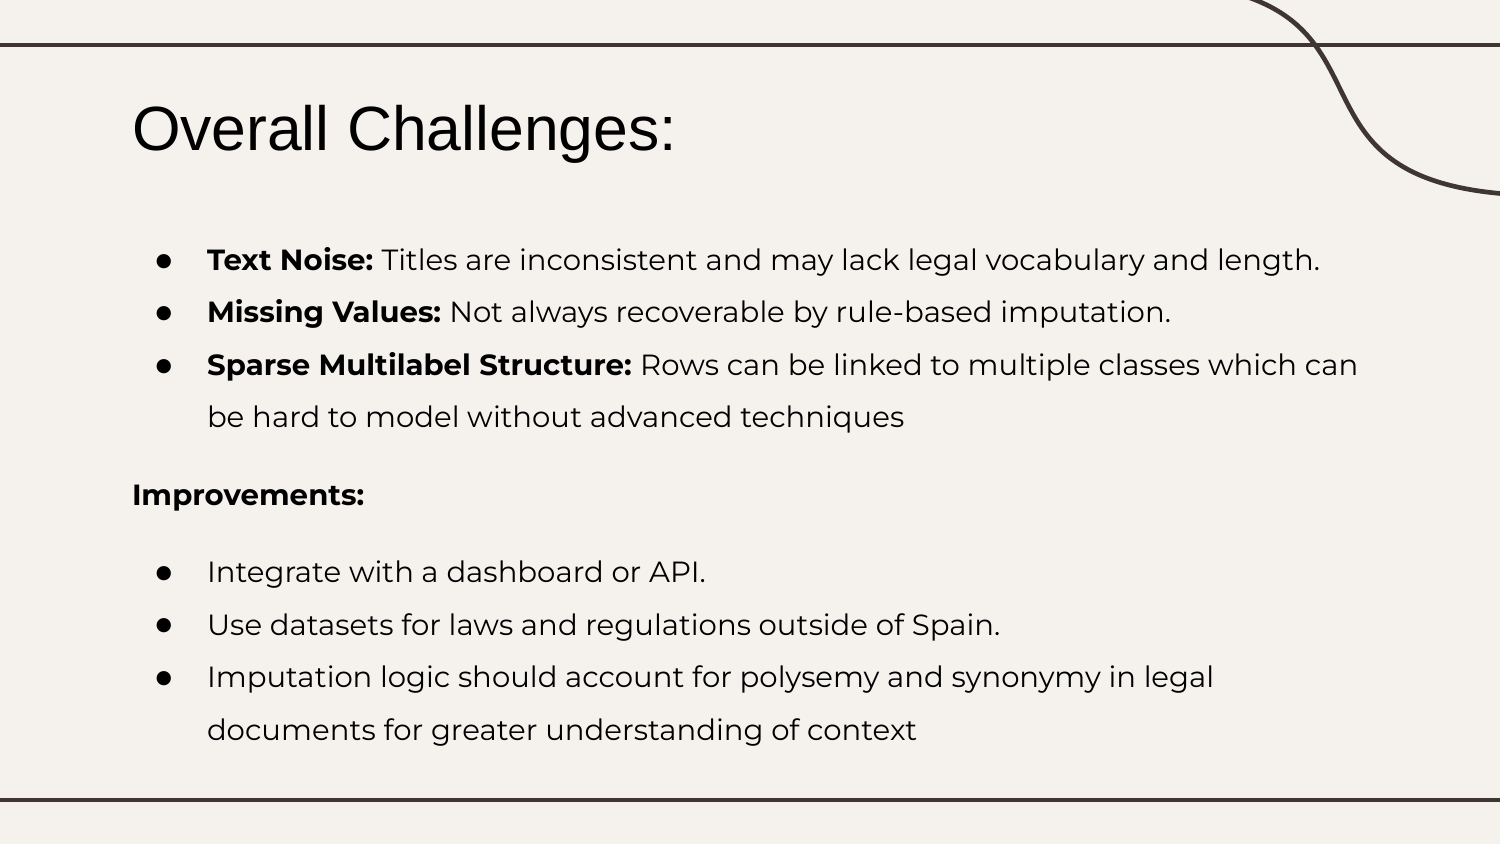

# Overall Challenges:
Text Noise: Titles are inconsistent and may lack legal vocabulary and length.
Missing Values: Not always recoverable by rule-based imputation.
Sparse Multilabel Structure: Rows can be linked to multiple classes which can be hard to model without advanced techniques
Improvements:
Integrate with a dashboard or API.
Use datasets for laws and regulations outside of Spain.
Imputation logic should account for polysemy and synonymy in legal documents for greater understanding of context